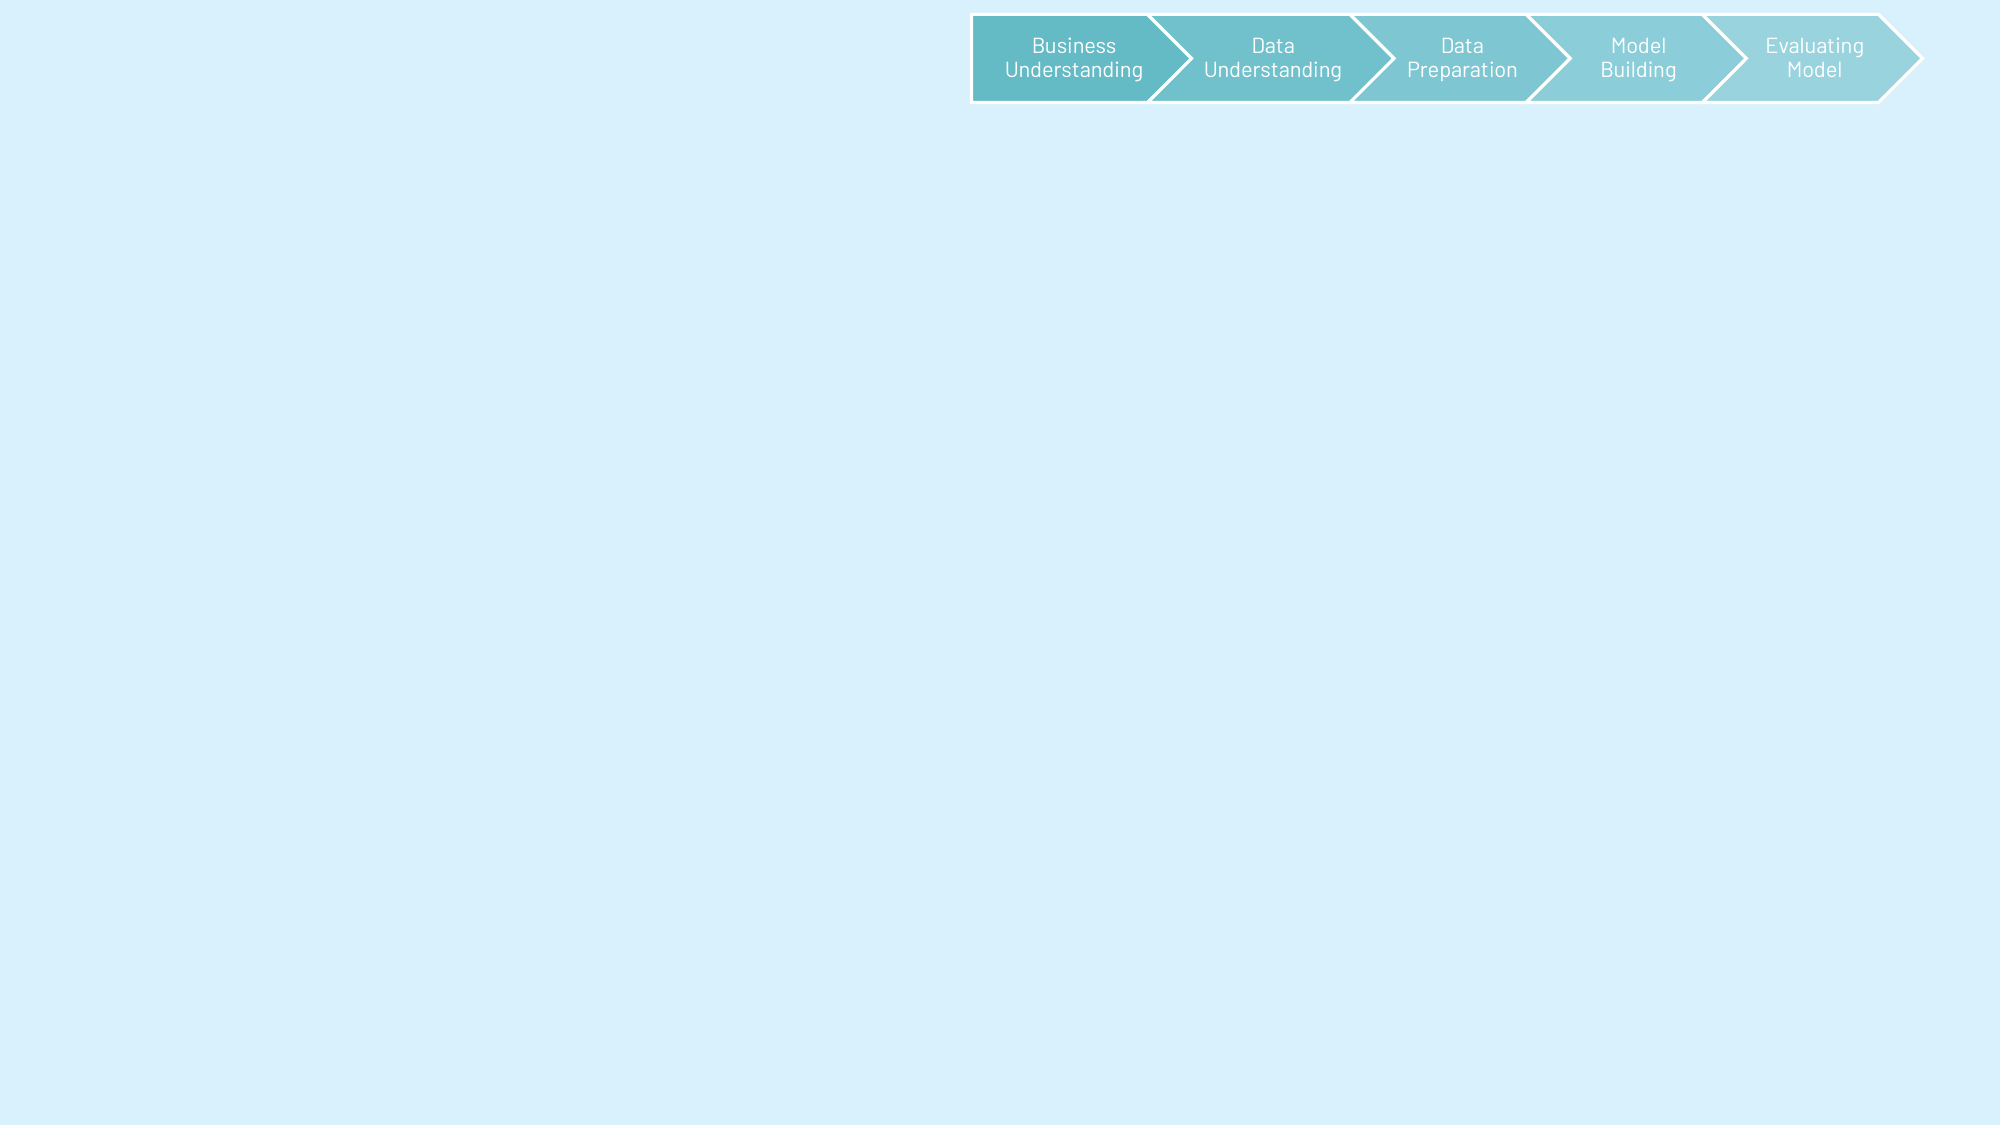

Business Understanding
Data Understanding
Data Preparation
Model Building
Evaluating Model